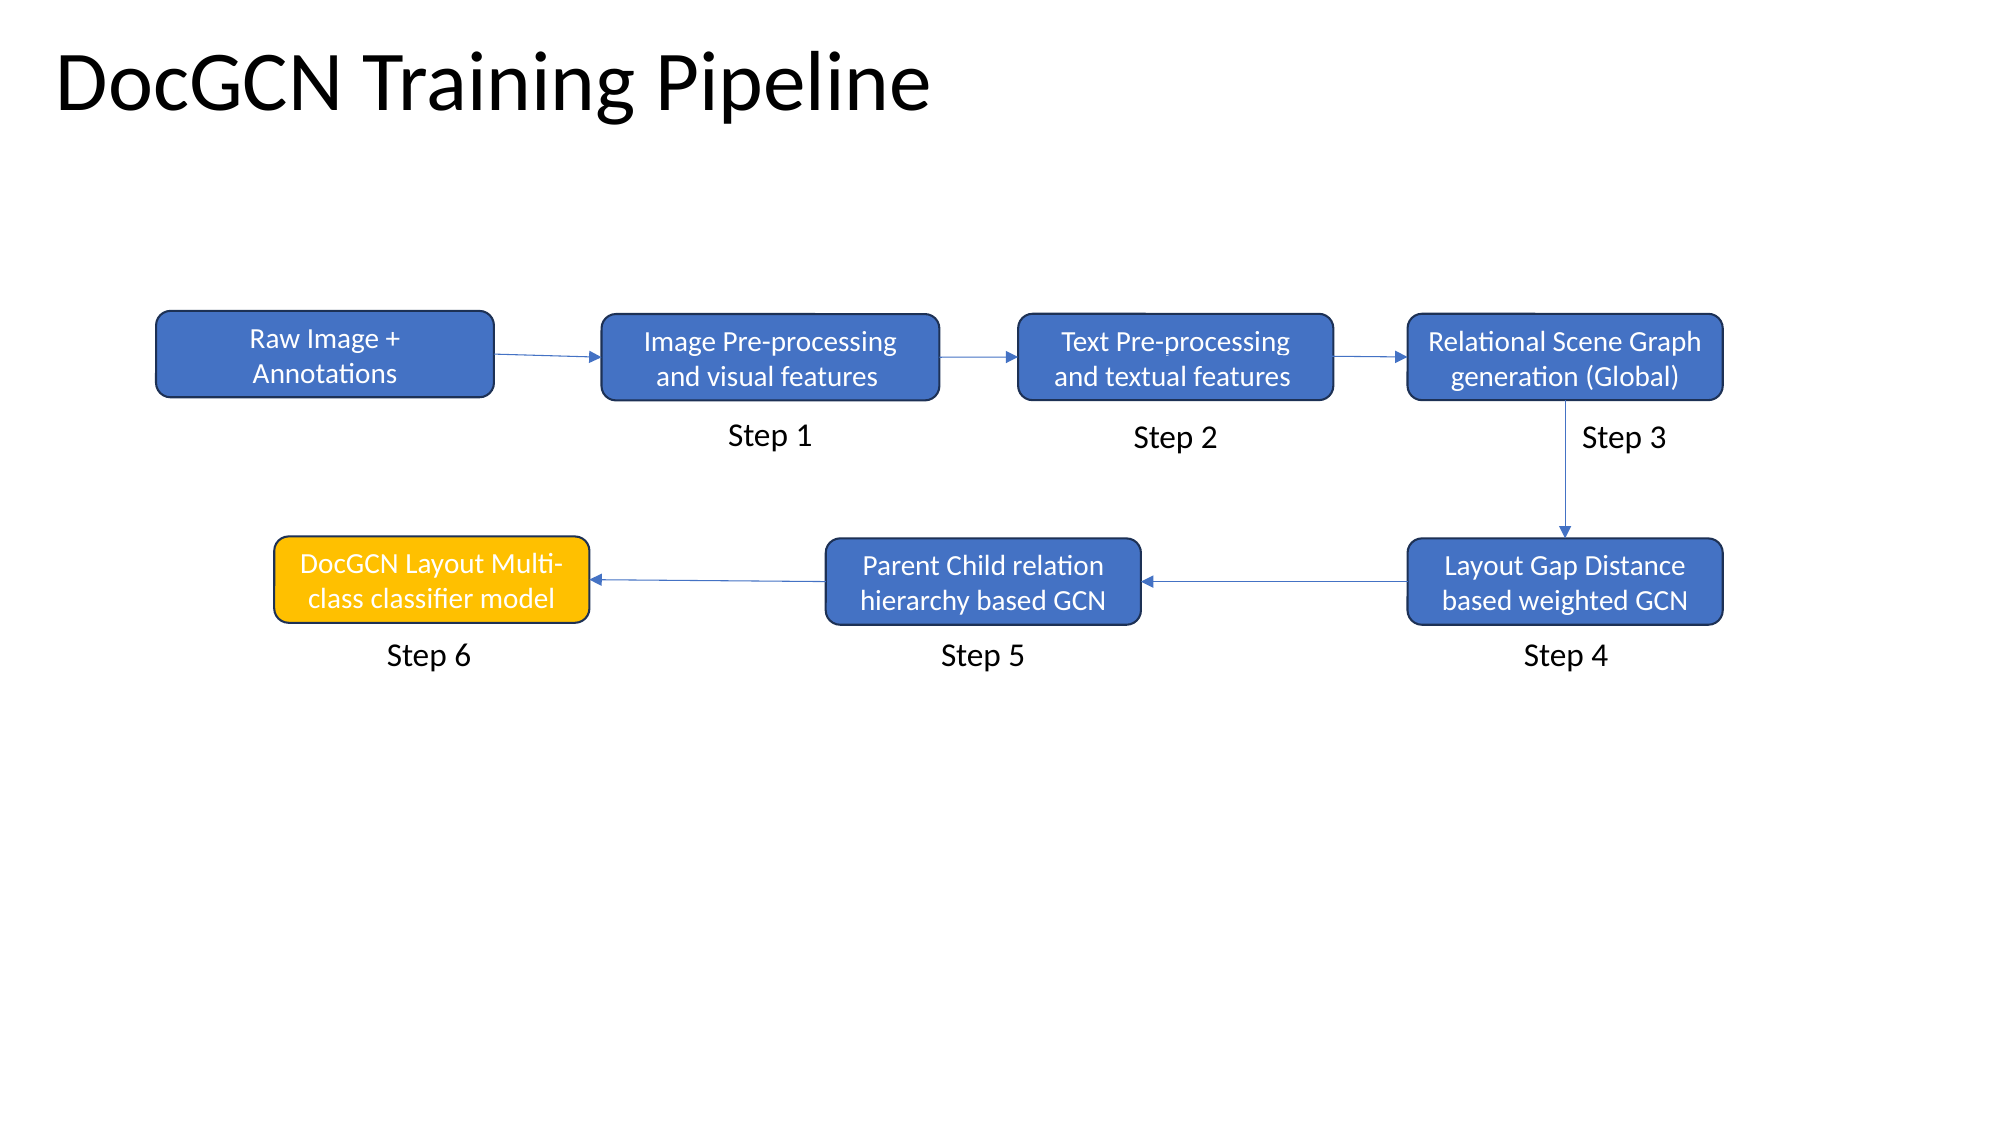

# DocGCN Training Pipeline
Raw Image + Annotations
Text Pre-processing and textual features
Relational Scene Graph generation (Global)
Image Pre-processing and visual features
Step 1
Step 2
Step 3
DocGCN Layout Multi-class classifier model
Parent Child relation hierarchy based GCN
Layout Gap Distance based weighted GCN
Step 6
Step 5
Step 4